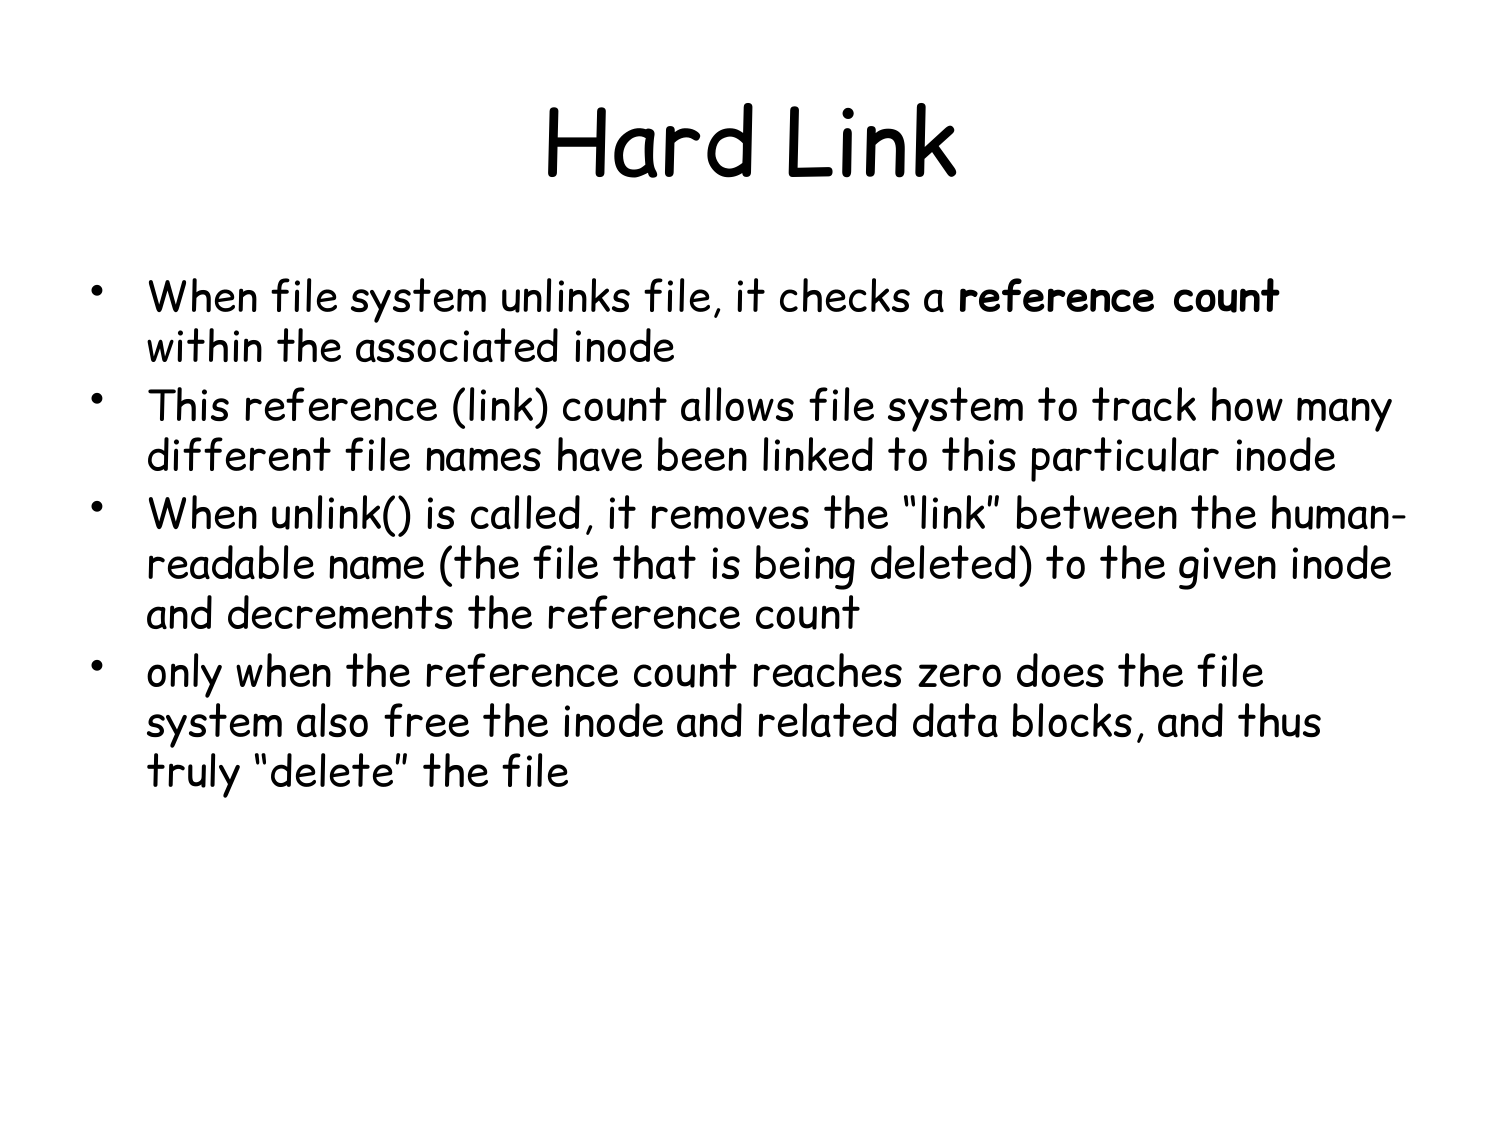

# Hard Link
When file system unlinks file, it checks a reference count within the associated inode
This reference (link) count allows file system to track how many different file names have been linked to this particular inode
When unlink() is called, it removes the “link” between the human-readable name (the file that is being deleted) to the given inode and decrements the reference count
only when the reference count reaches zero does the file system also free the inode and related data blocks, and thus truly “delete” the file